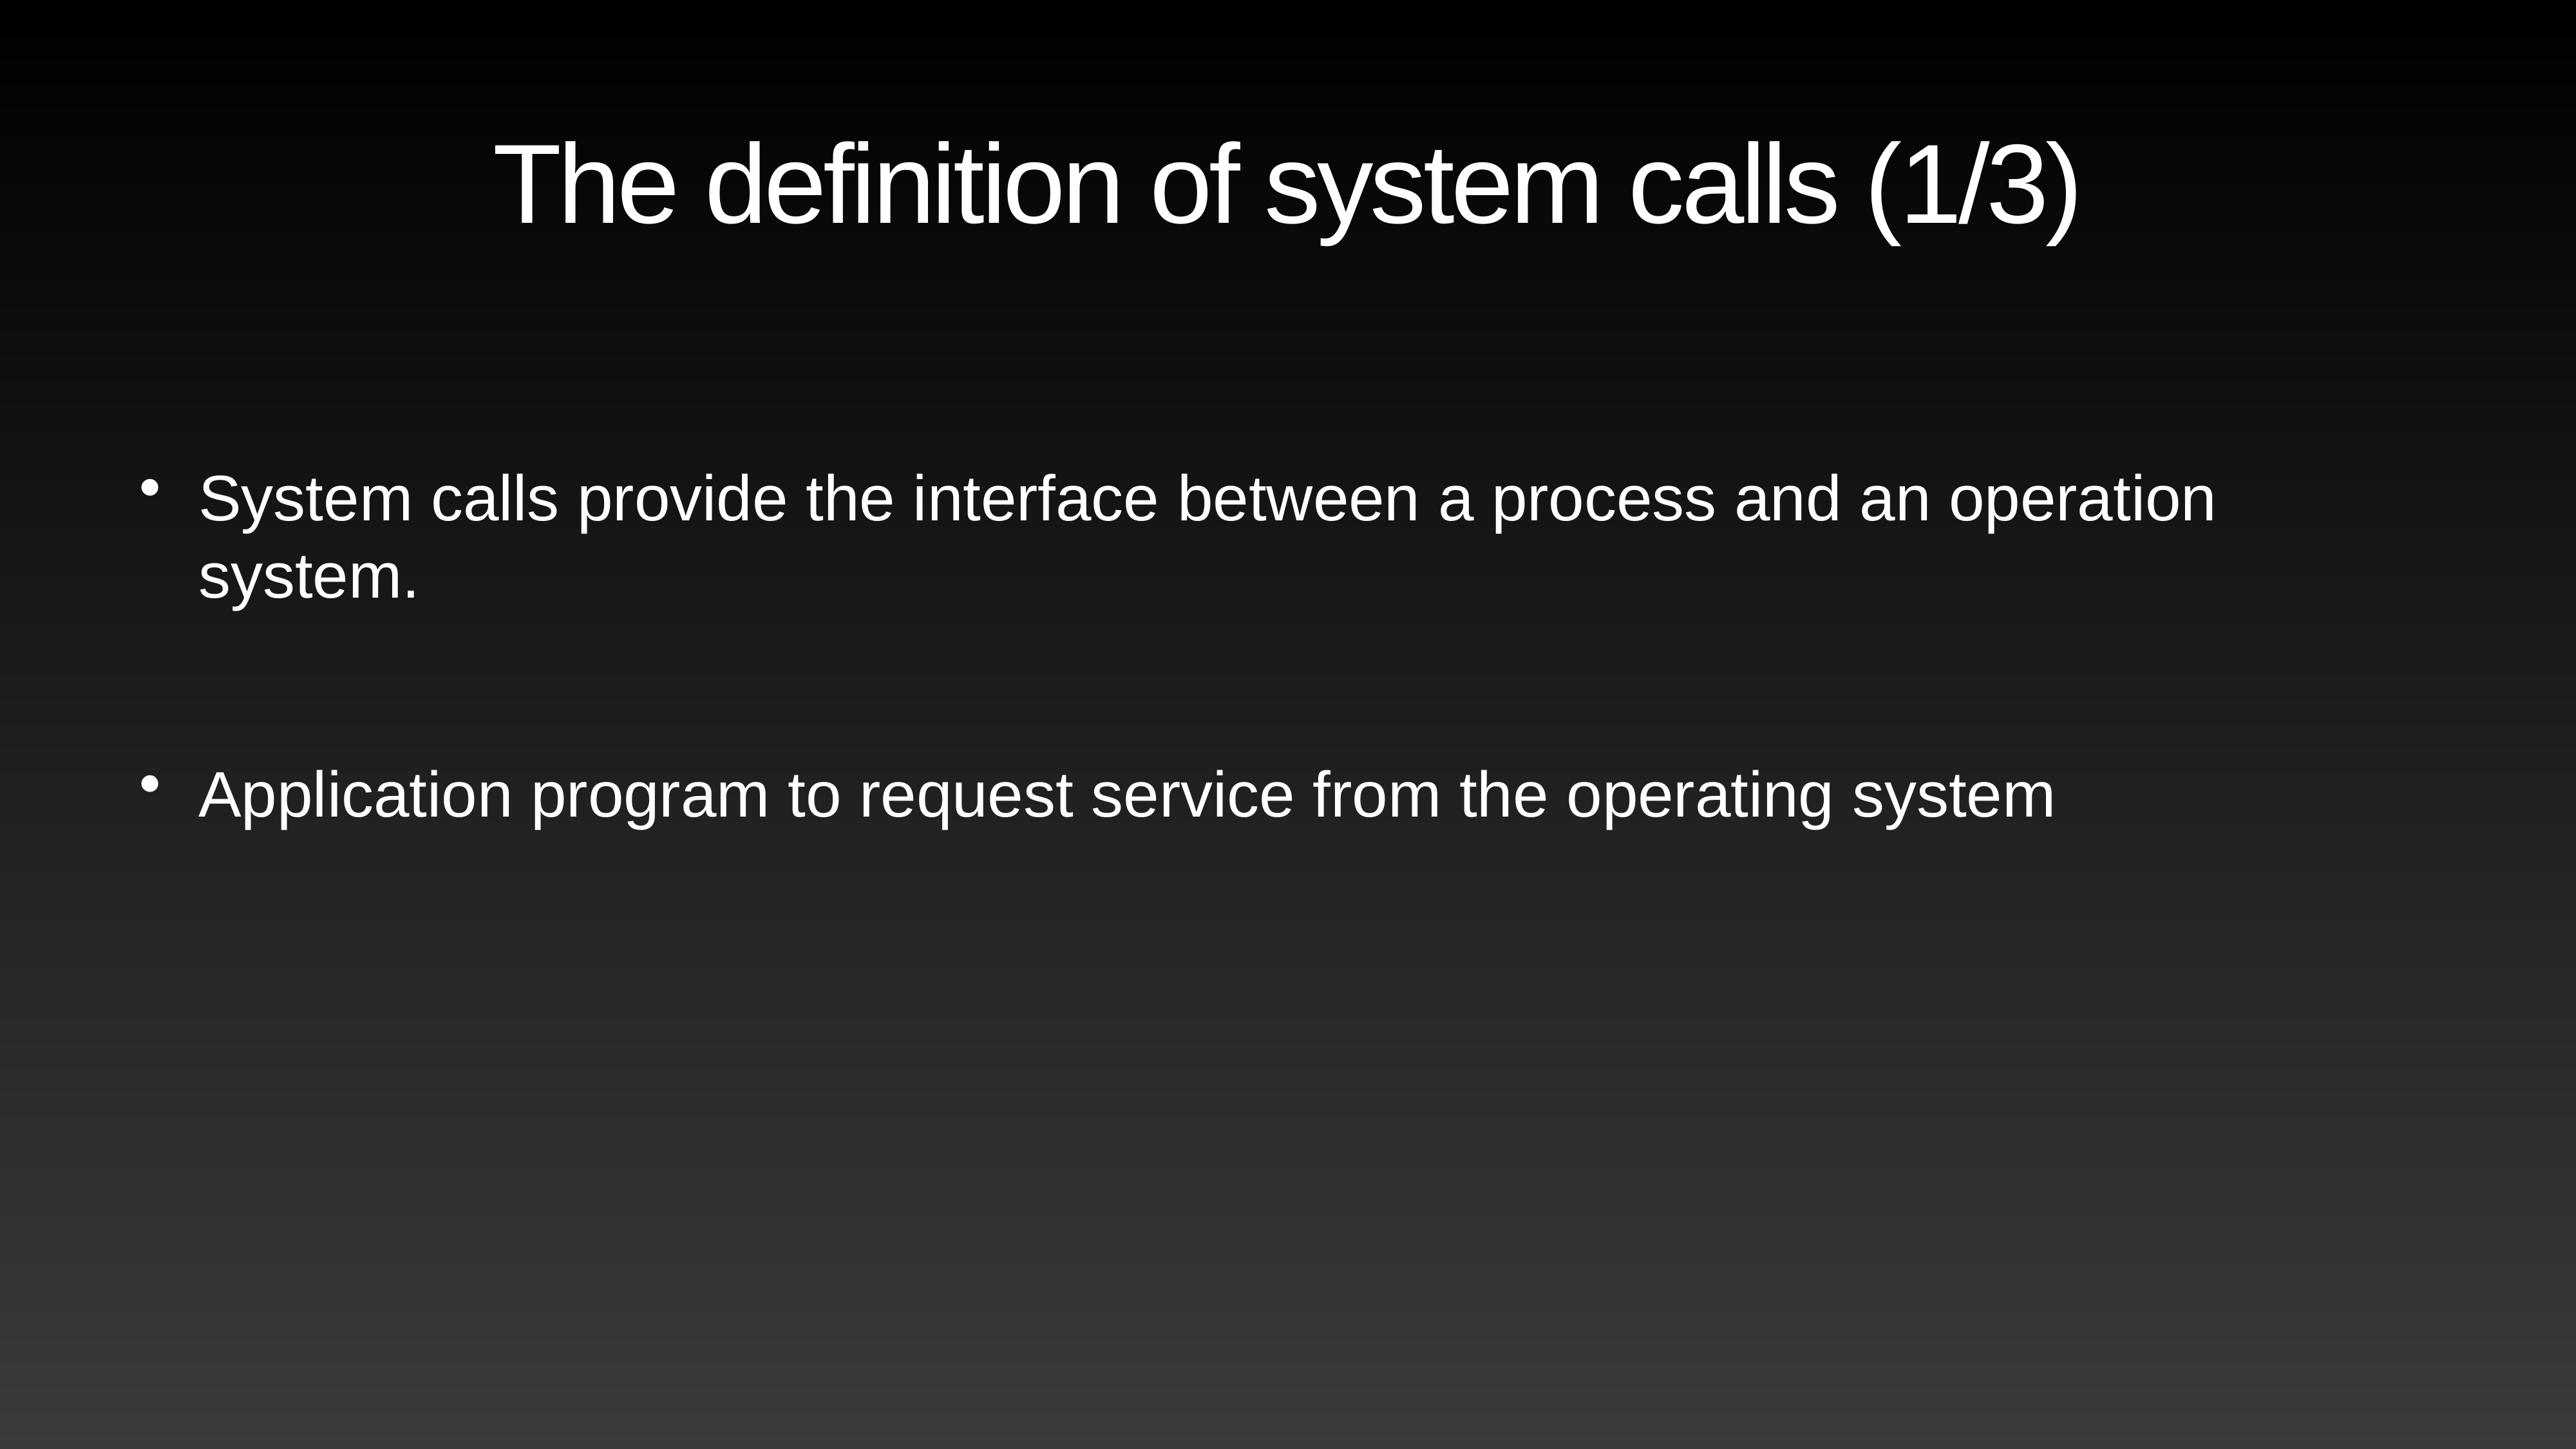

# The definition of system calls (1/3)
System calls provide the interface between a process and an operation system.

Application program to request service from the operating system